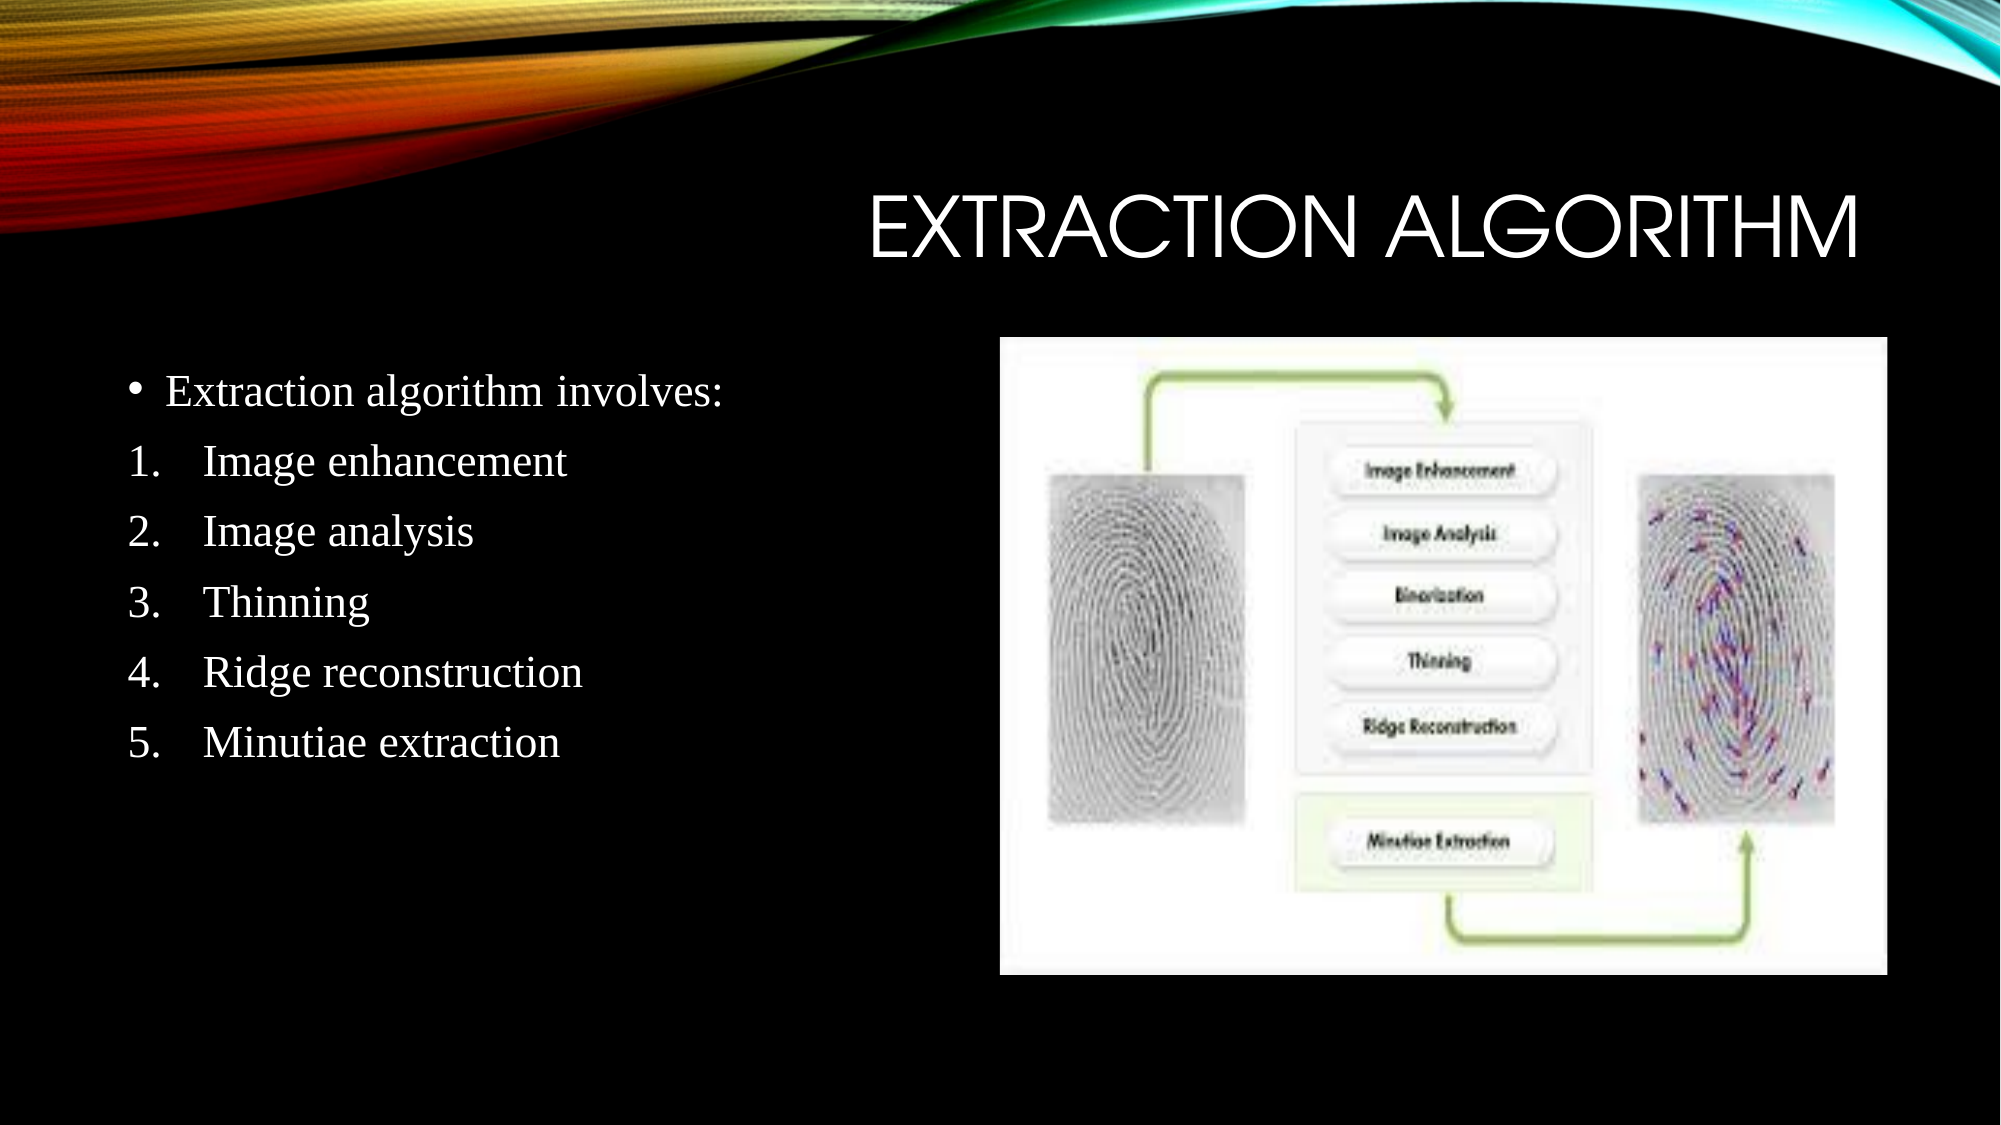

# EXTRACTION ALGORITHM

Extraction algorithm involves:
Image enhancement
Image analysis
Thinning
Ridge reconstruction
Minutiae extraction